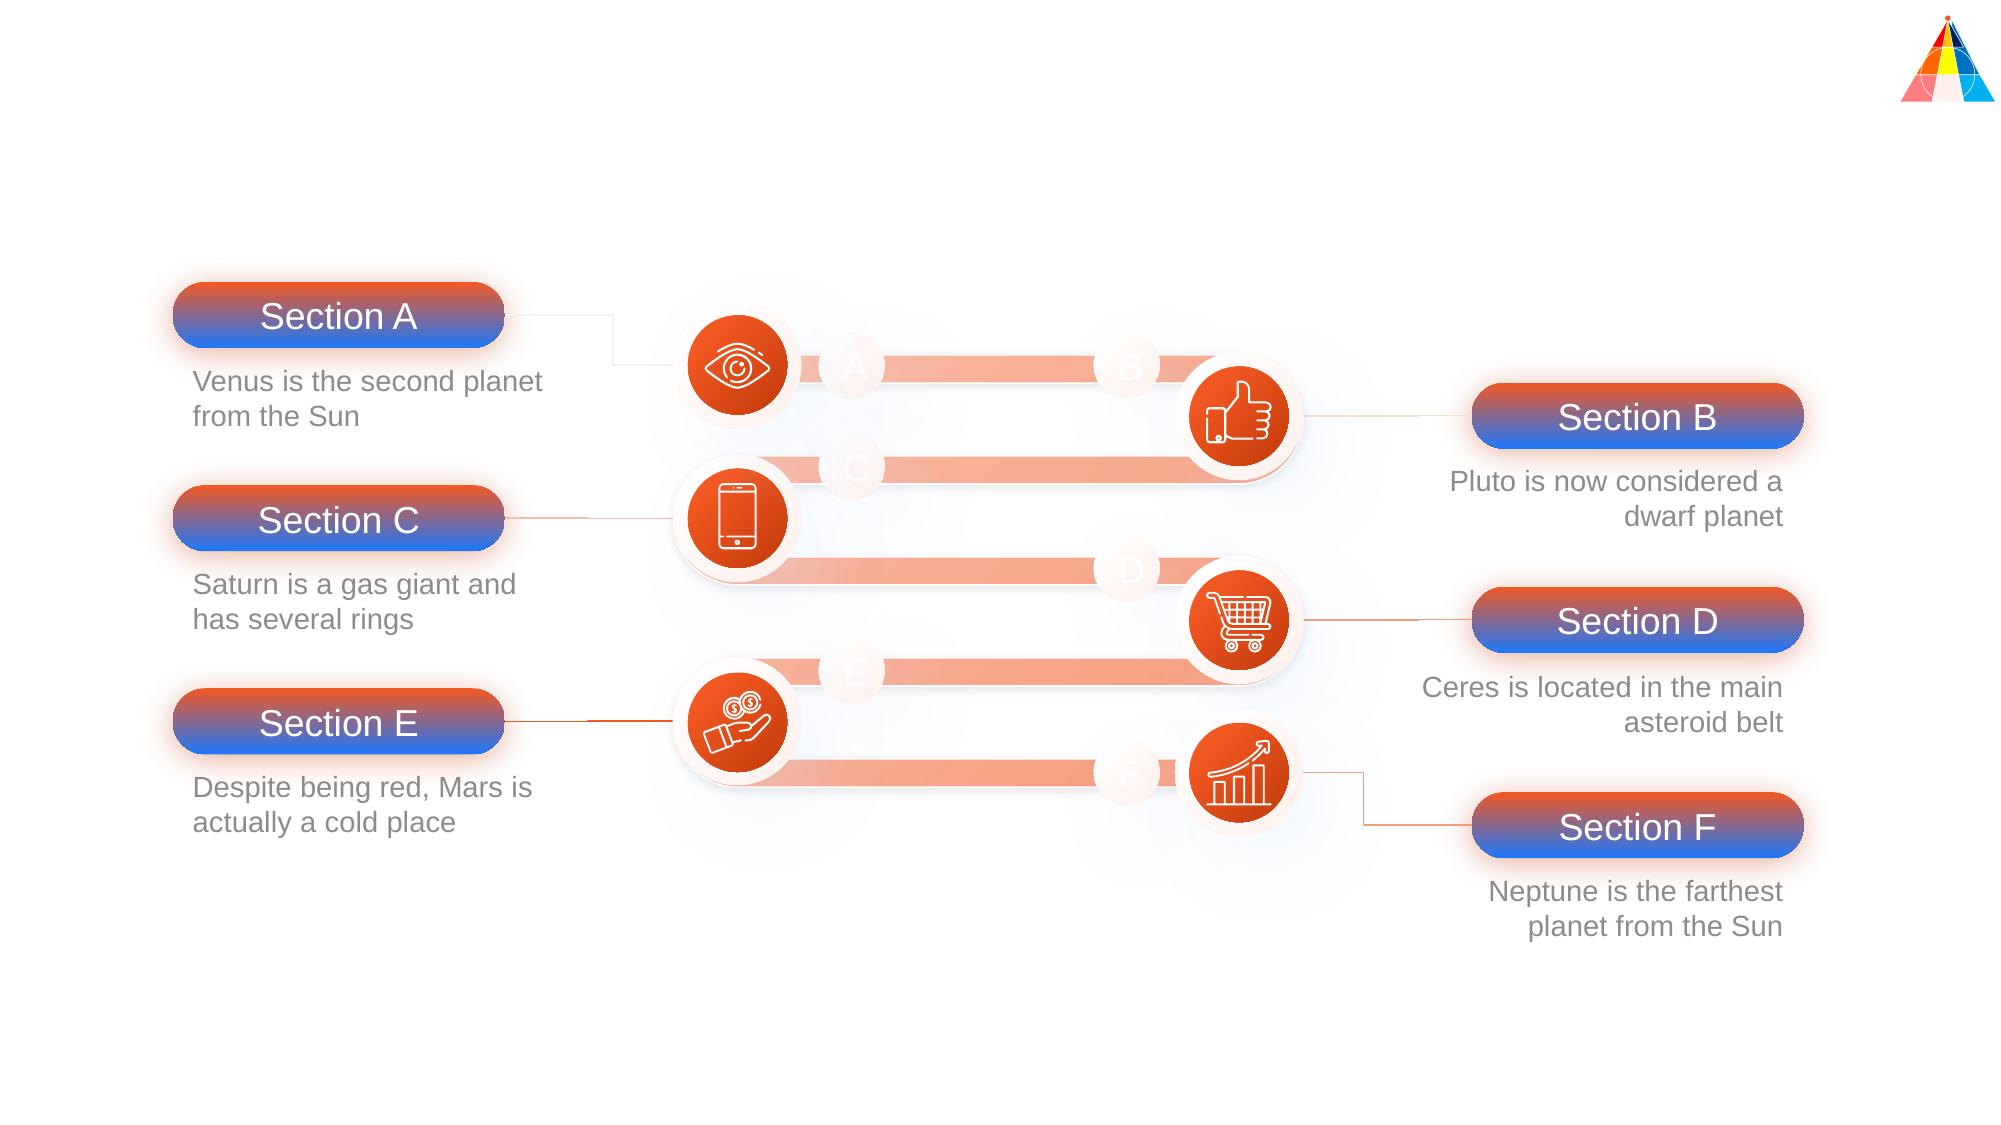

Section A

B
A
Venus is the second planet from the Sun

Section B
Pluto is now considered a dwarf planet
C

Section C

D
Saturn is a gas giant and has several rings

Section D

E
Ceres is located in the main asteroid belt

Section E

Despite being red, Mars is actually a cold place
F

Section F
Neptune is the farthest planet from the Sun